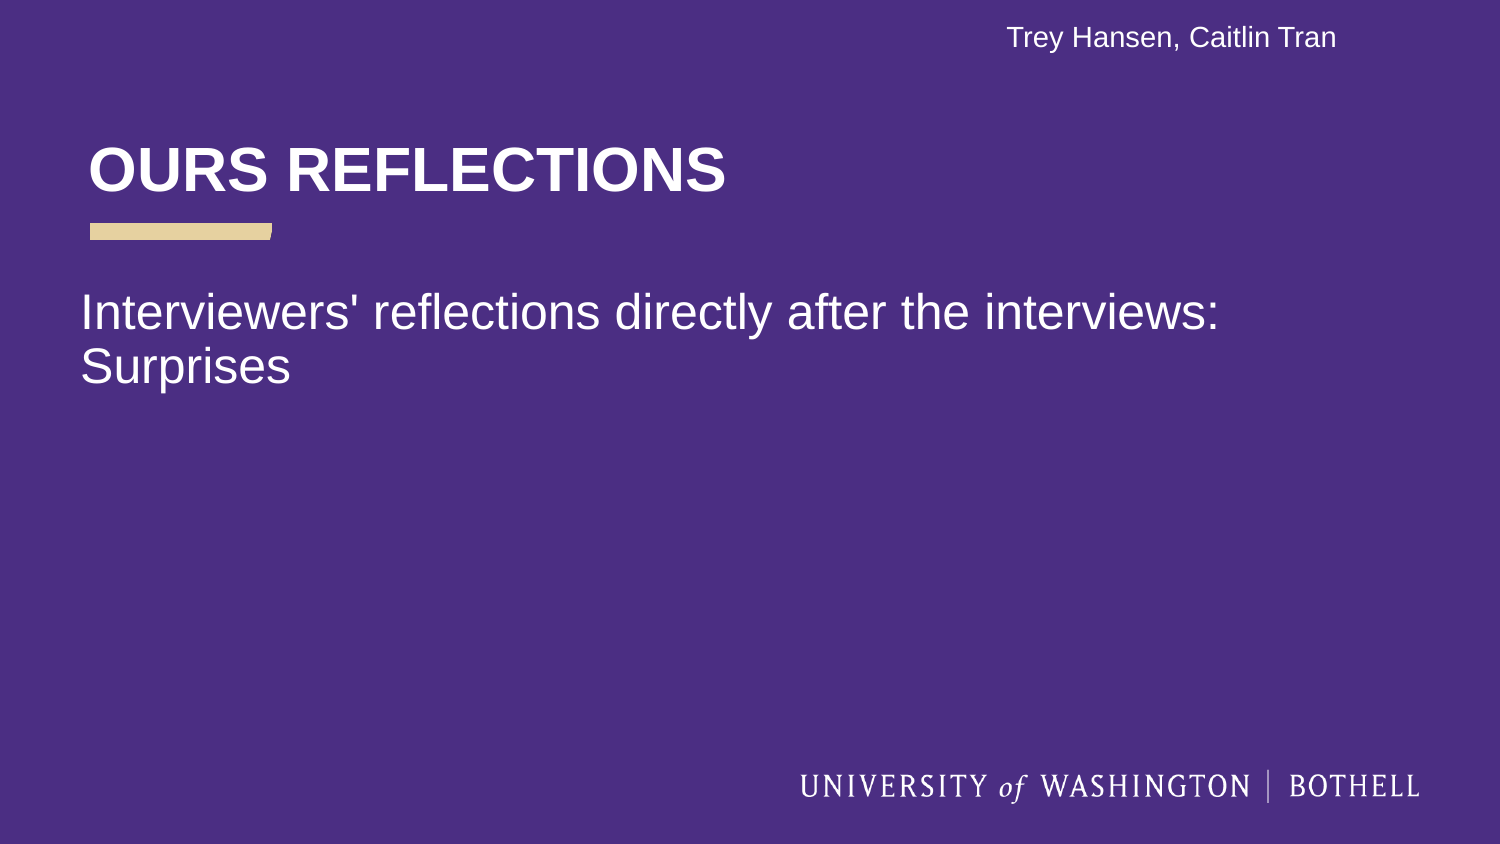

Trey Hansen, Caitlin Tran
# OURS REFLECTIONS
Interviewers' reflections directly after the interviews: Surprises